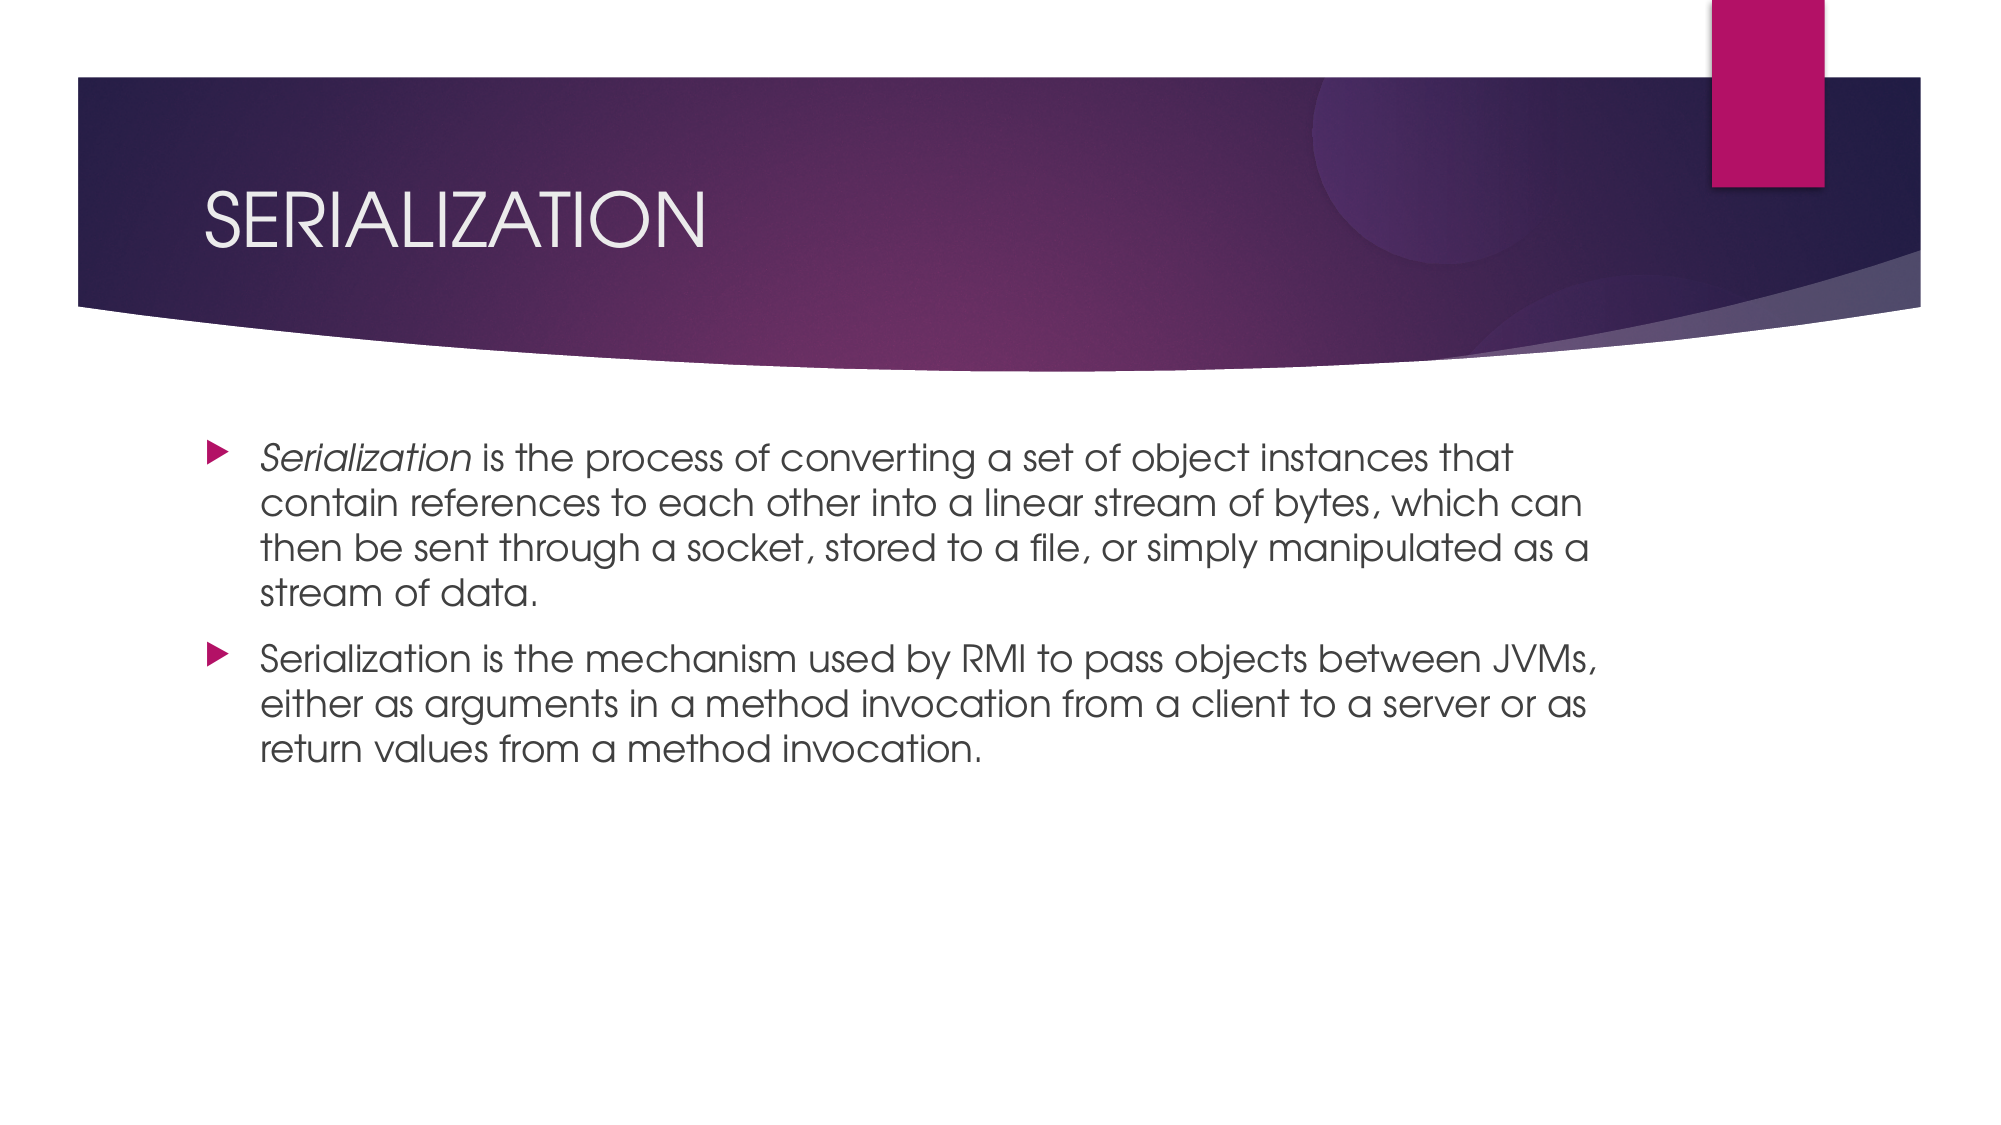

SERIALIZATION
Serialization is the process of converting a set of object instances that contain references to each other into a linear stream of bytes, which can then be sent through a socket, stored to a file, or simply manipulated as a stream of data.
Serialization is the mechanism used by RMI to pass objects between JVMs, either as arguments in a method invocation from a client to a server or as return values from a method invocation.